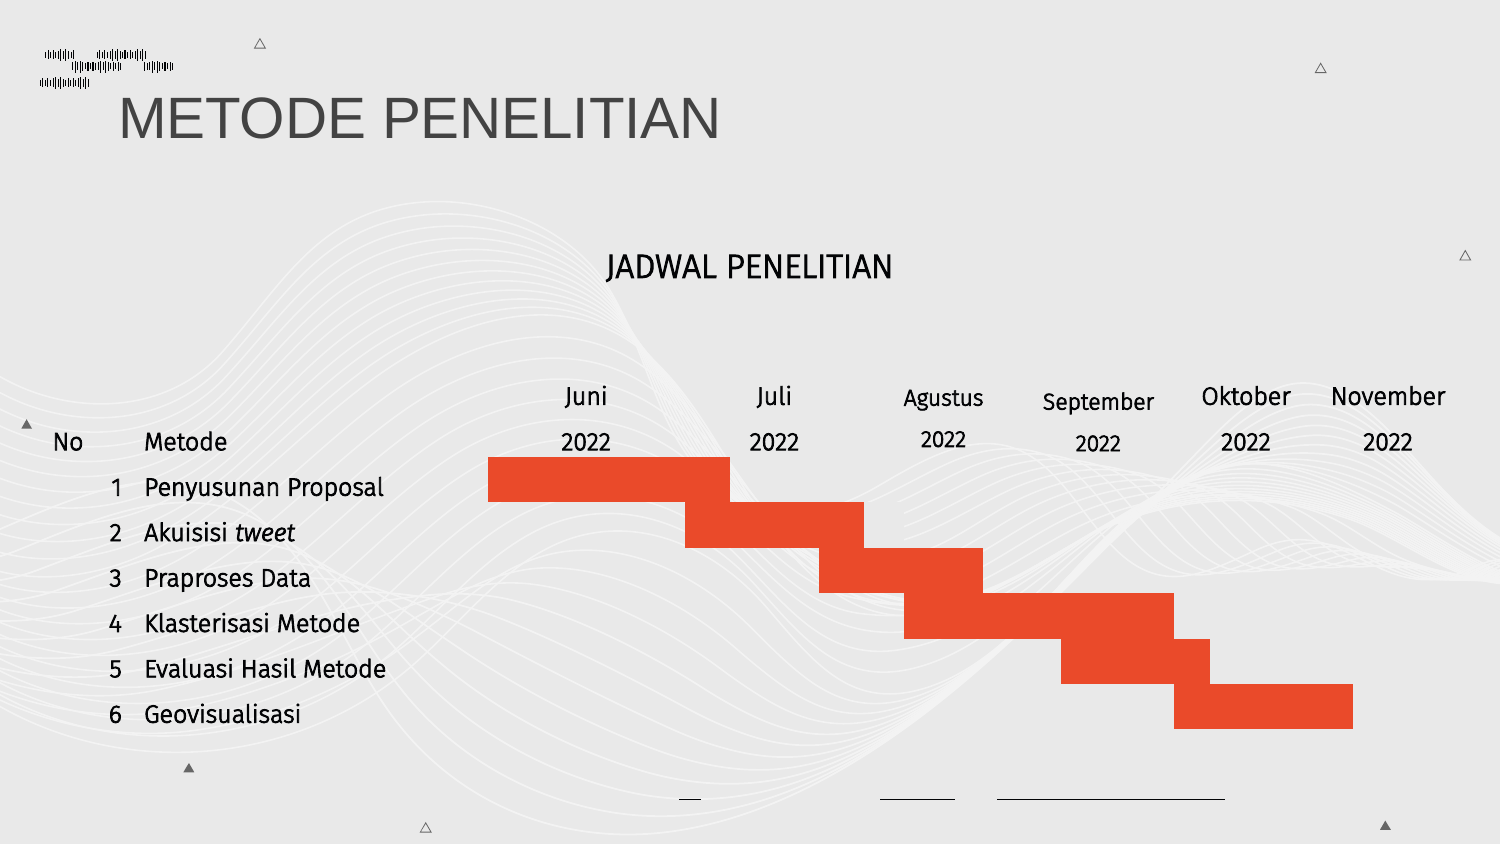

# METODE PENELITIAN
JADWAL PENELITIAN
| No | Metode | Juni 2022 |  |  |  | Juli 2022 |  |  |  | Agustus 2022 |  |  |  | September 2022 |  |  |  | Oktober 2022 |  |  |  | November 2022 |  |  |  |
| --- | --- | --- | --- | --- | --- | --- | --- | --- | --- | --- | --- | --- | --- | --- | --- | --- | --- | --- | --- | --- | --- | --- | --- | --- | --- |
| 1 | Penyusunan Proposal |  |  |  |  |  |  |  |  |  |  |  |  |  |  |  |  |  |  |  |  |  |  |  |  |
| 2 | Akuisisi tweet |  |  |  |  |  |  |  |  |  |  |  |  |  |  |  |  |  |  |  |  |  |  |  |  |
| 3 | Praproses Data |  |  |  |  |  |  |  |  |  |  |  |  |  |  |  |  |  |  |  |  |  |  |  |  |
| 4 | Klasterisasi Metode |  |  |  |  |  |  |  |  |  |  |  |  |  |  |  |  |  |  |  |  |  |  |  |  |
| 5 | Evaluasi Hasil Metode |  |  |  |  |  |  |  |  |  |  |  |  |  |  |  |  |  |  |  |  |  |  |  |  |
| 6 | Geovisualisasi |  |  |  |  |  |  |  |  |  |  |  |  |  |  |  |  |  |  |  |  |  |  |  |  |